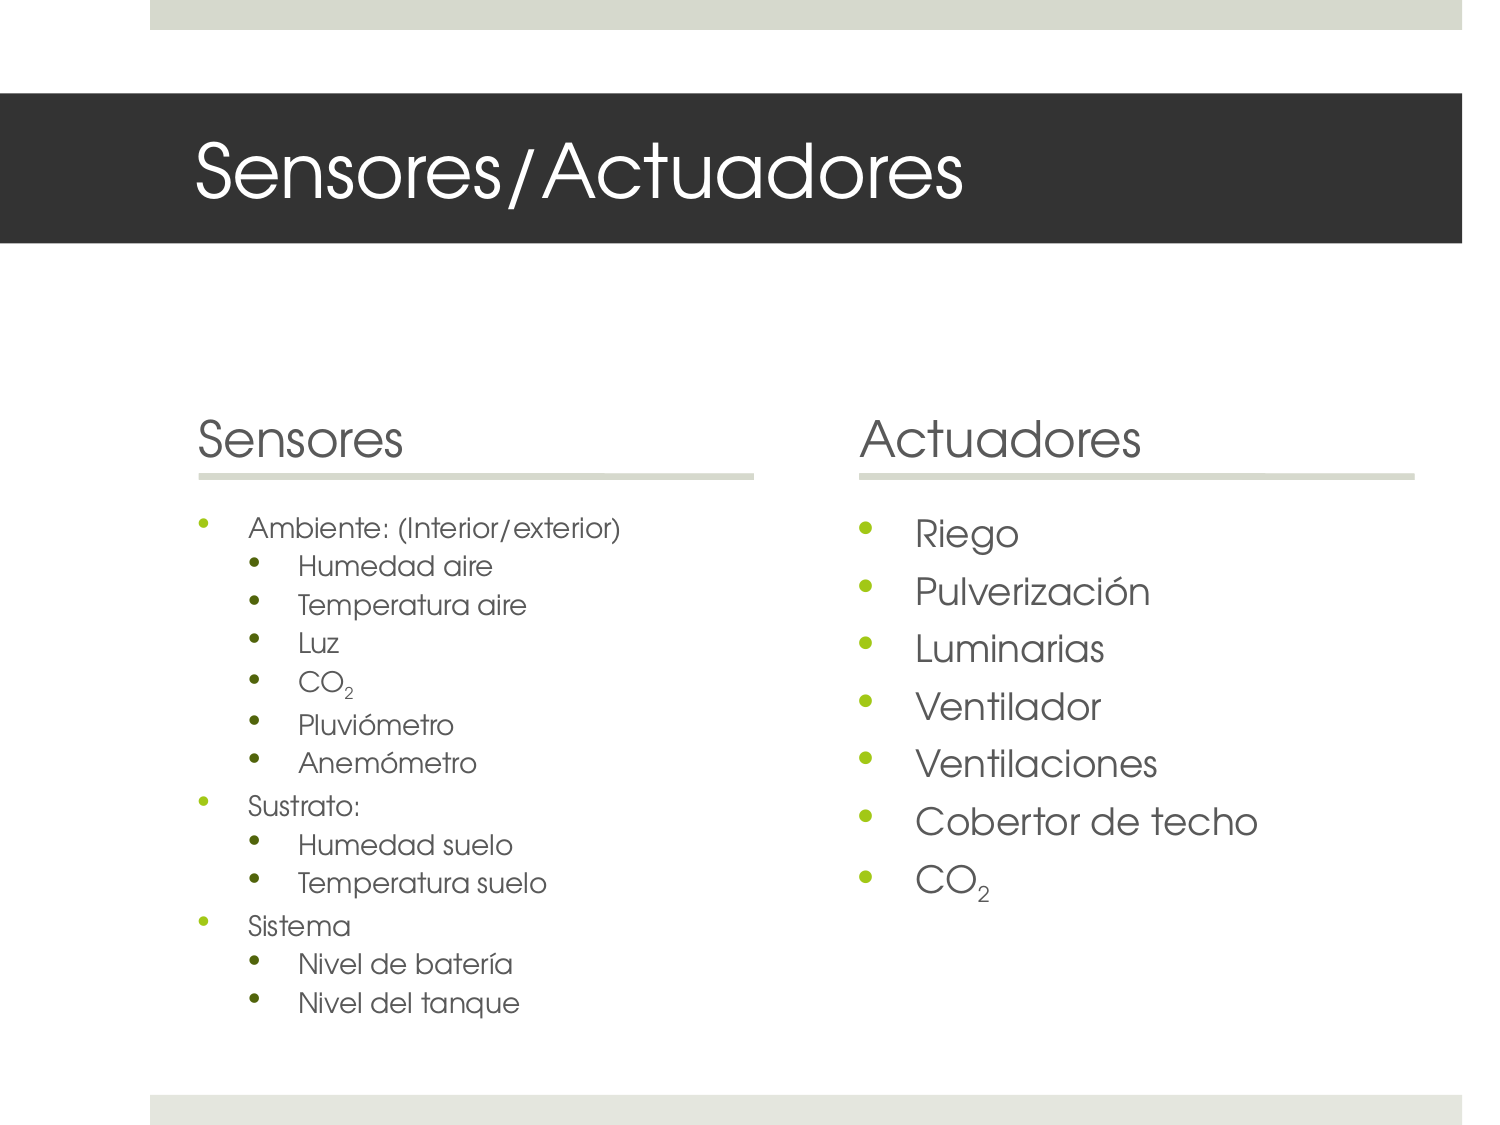

# Sensores/Actuadores
Sensores
Actuadores
Ambiente: (Interior/exterior)
Humedad aire
Temperatura aire
Luz
CO2
Pluviómetro
Anemómetro
Sustrato:
Humedad suelo
Temperatura suelo
Sistema
Nivel de batería
Nivel del tanque
Riego
Pulverización
Luminarias
Ventilador
Ventilaciones
Cobertor de techo
CO2